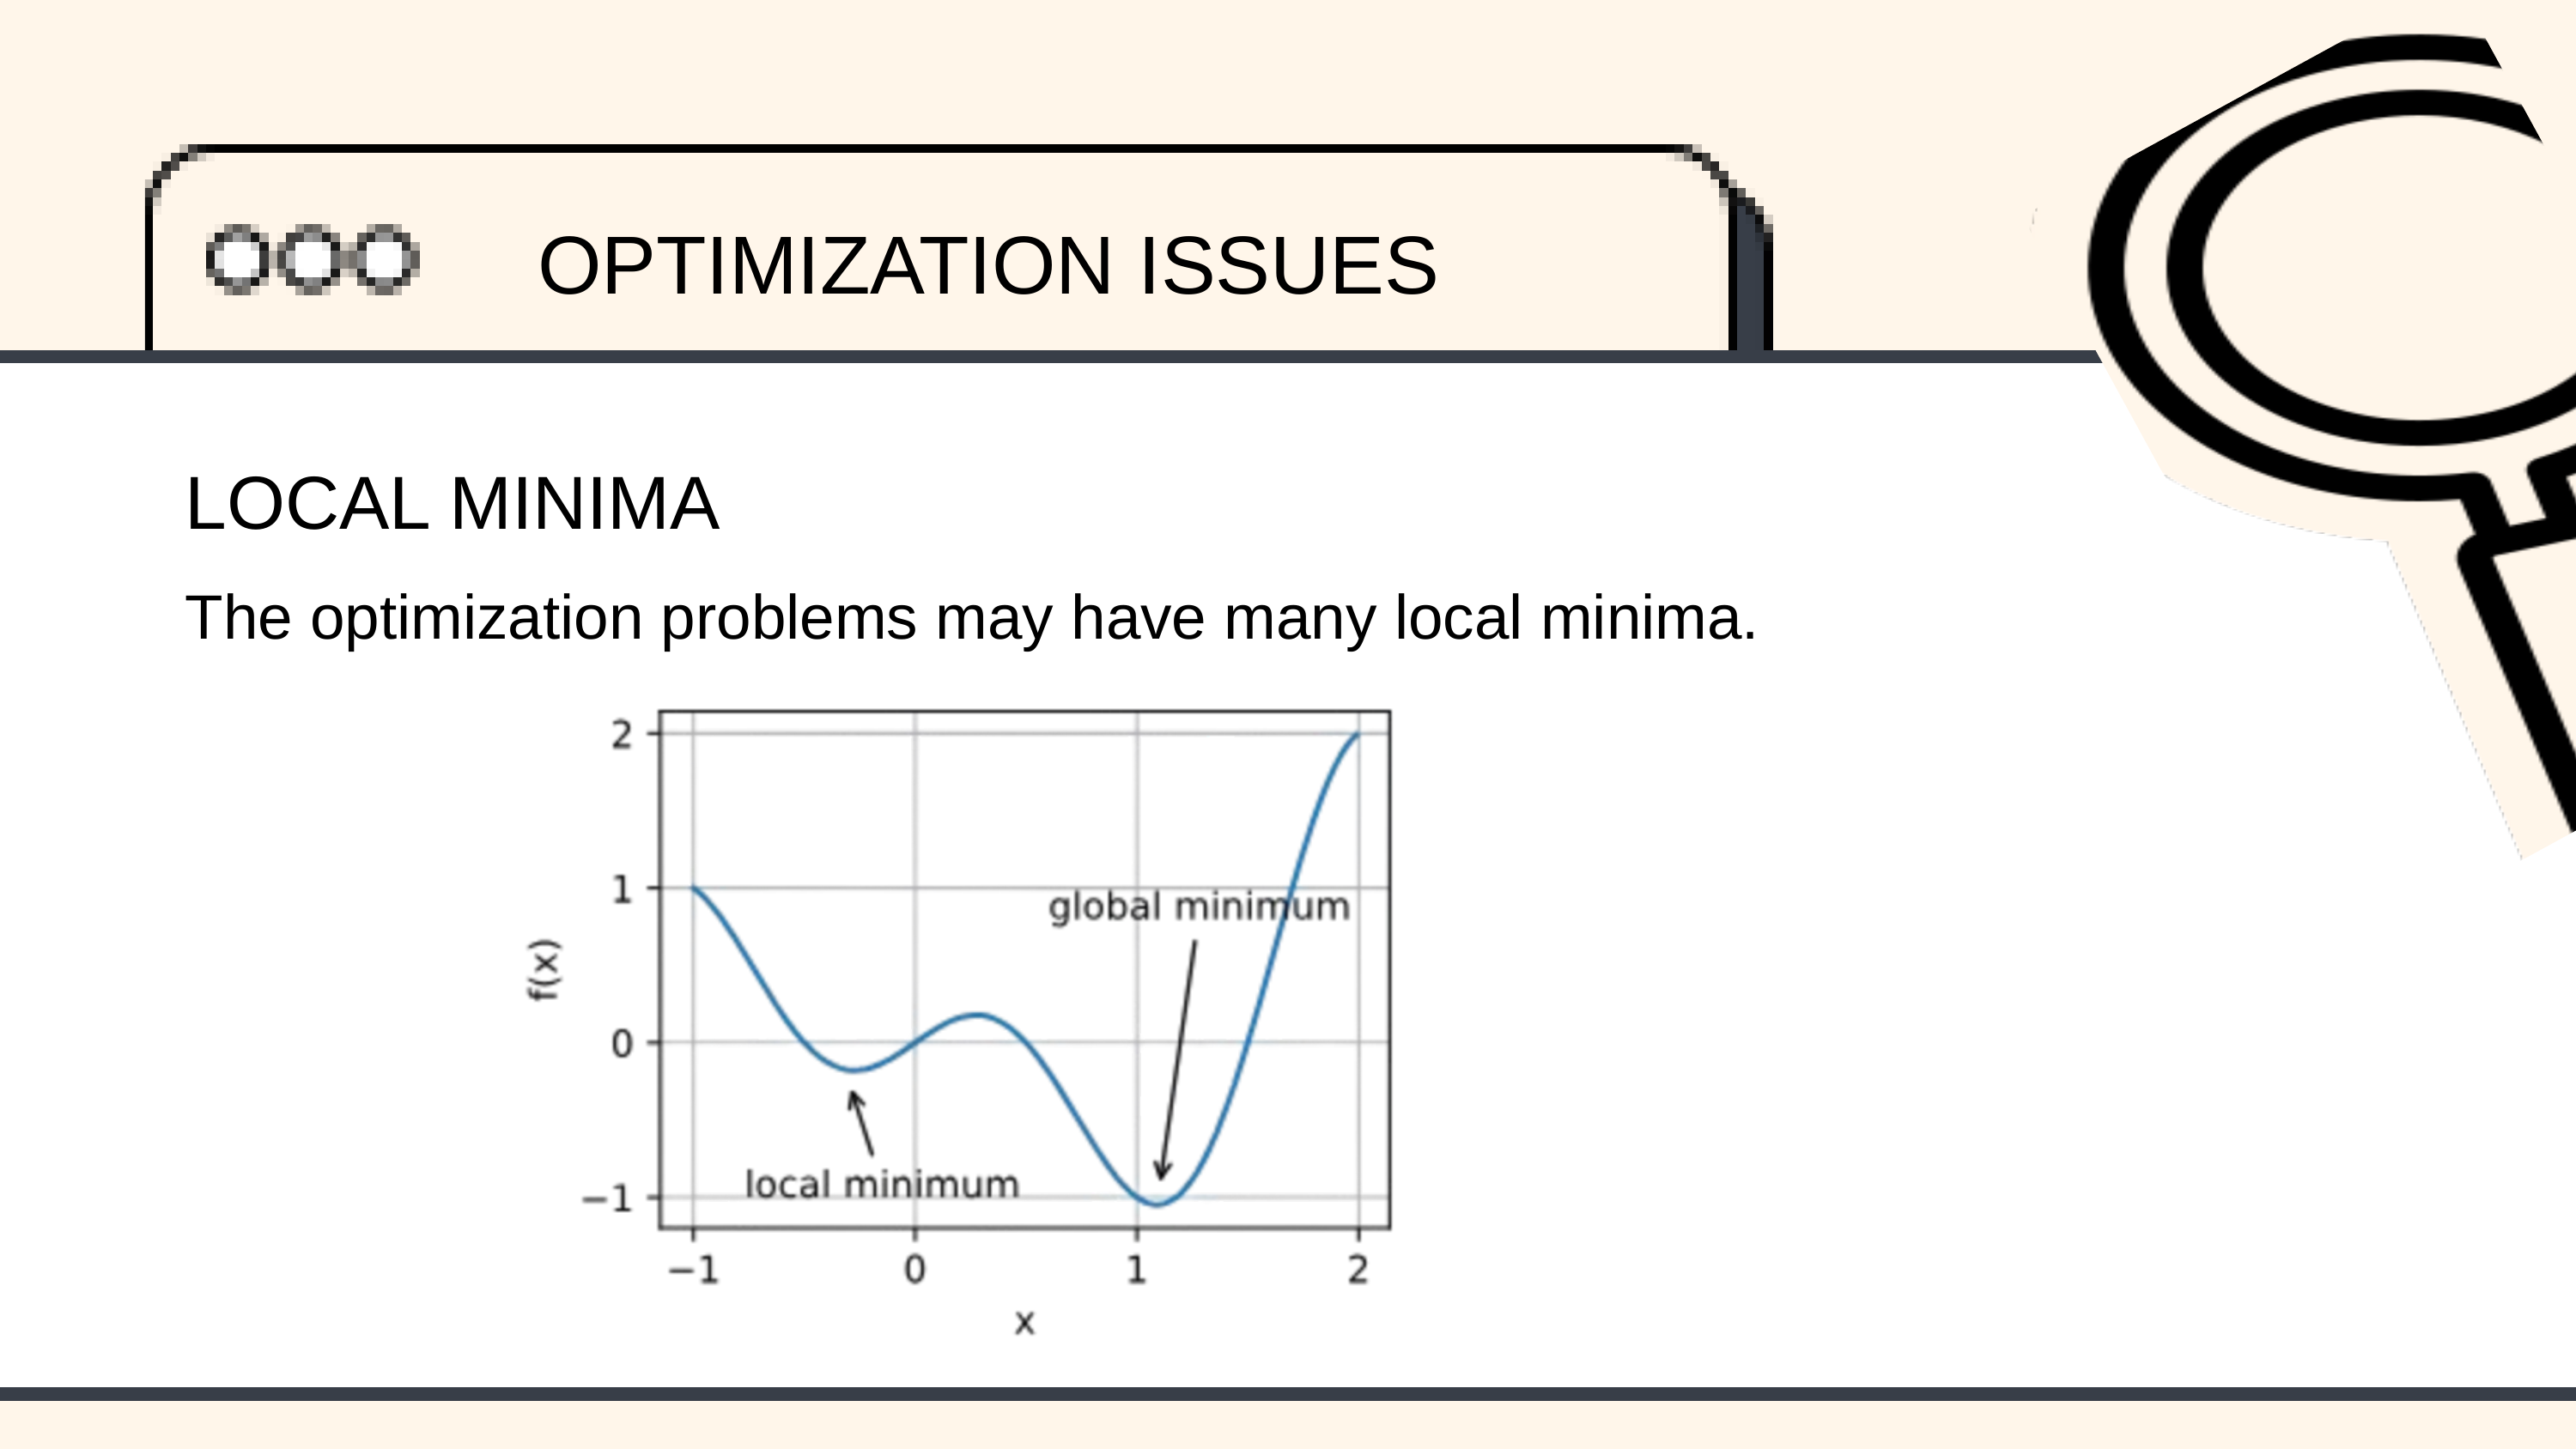

OPTIMIZATION ISSUES

LOCAL MINIMA
The optimization problems may have many local minima.